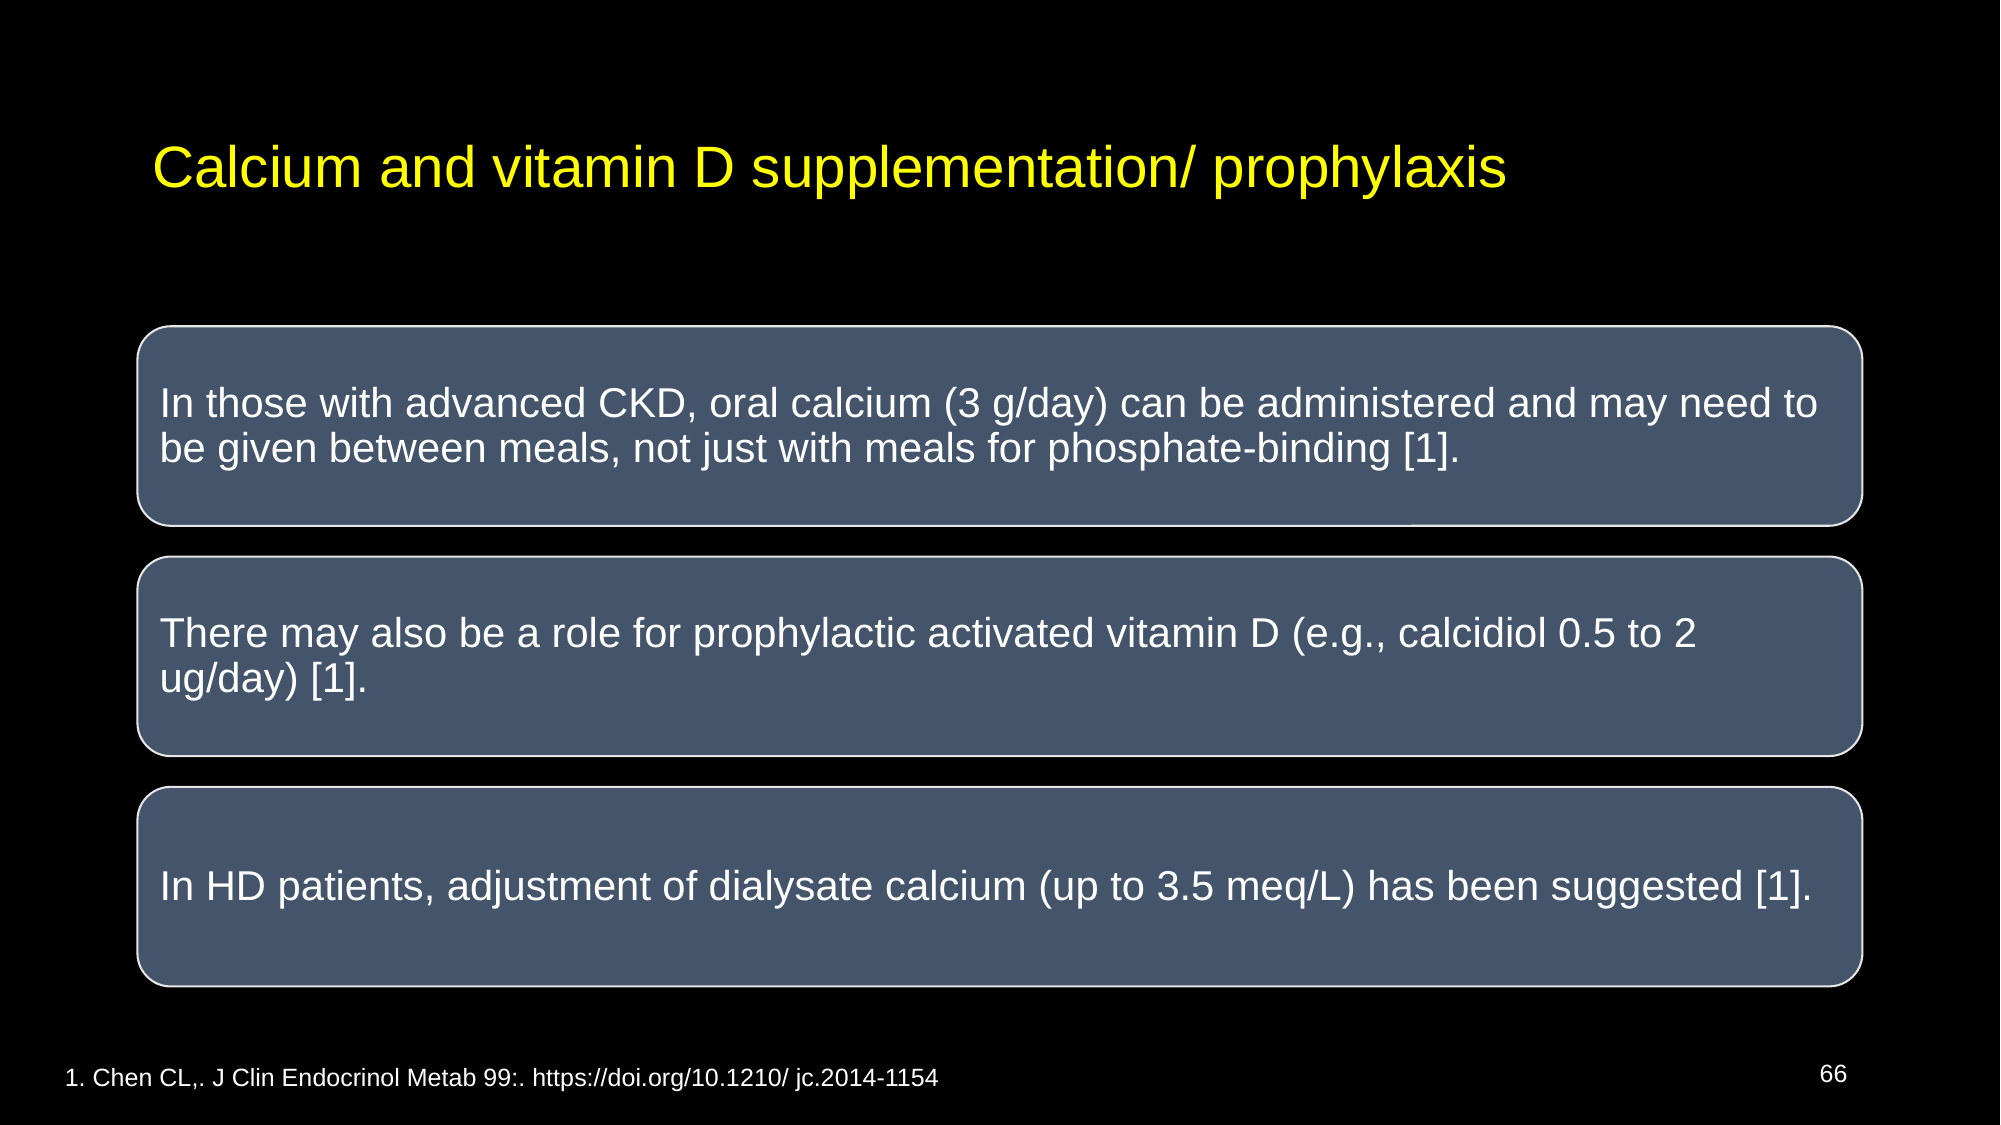

# Calcium and vitamin D supplementation/ prophylaxis

In those with advanced CKD, oral calcium (3 g/day) can be administered and may need to be given between meals, not just with meals for phosphate-binding [1].

There may also be a role for prophylactic activated vitamin D (e.g., calcidiol 0.5 to 2 ug/day) [1].

In HD patients, adjustment of dialysate calcium (up to 3.5 meq/L) has been suggested [1].
66
1. Chen CL,. J Clin Endocrinol Metab 99:. https://doi.org/10.1210/ jc.2014-1154